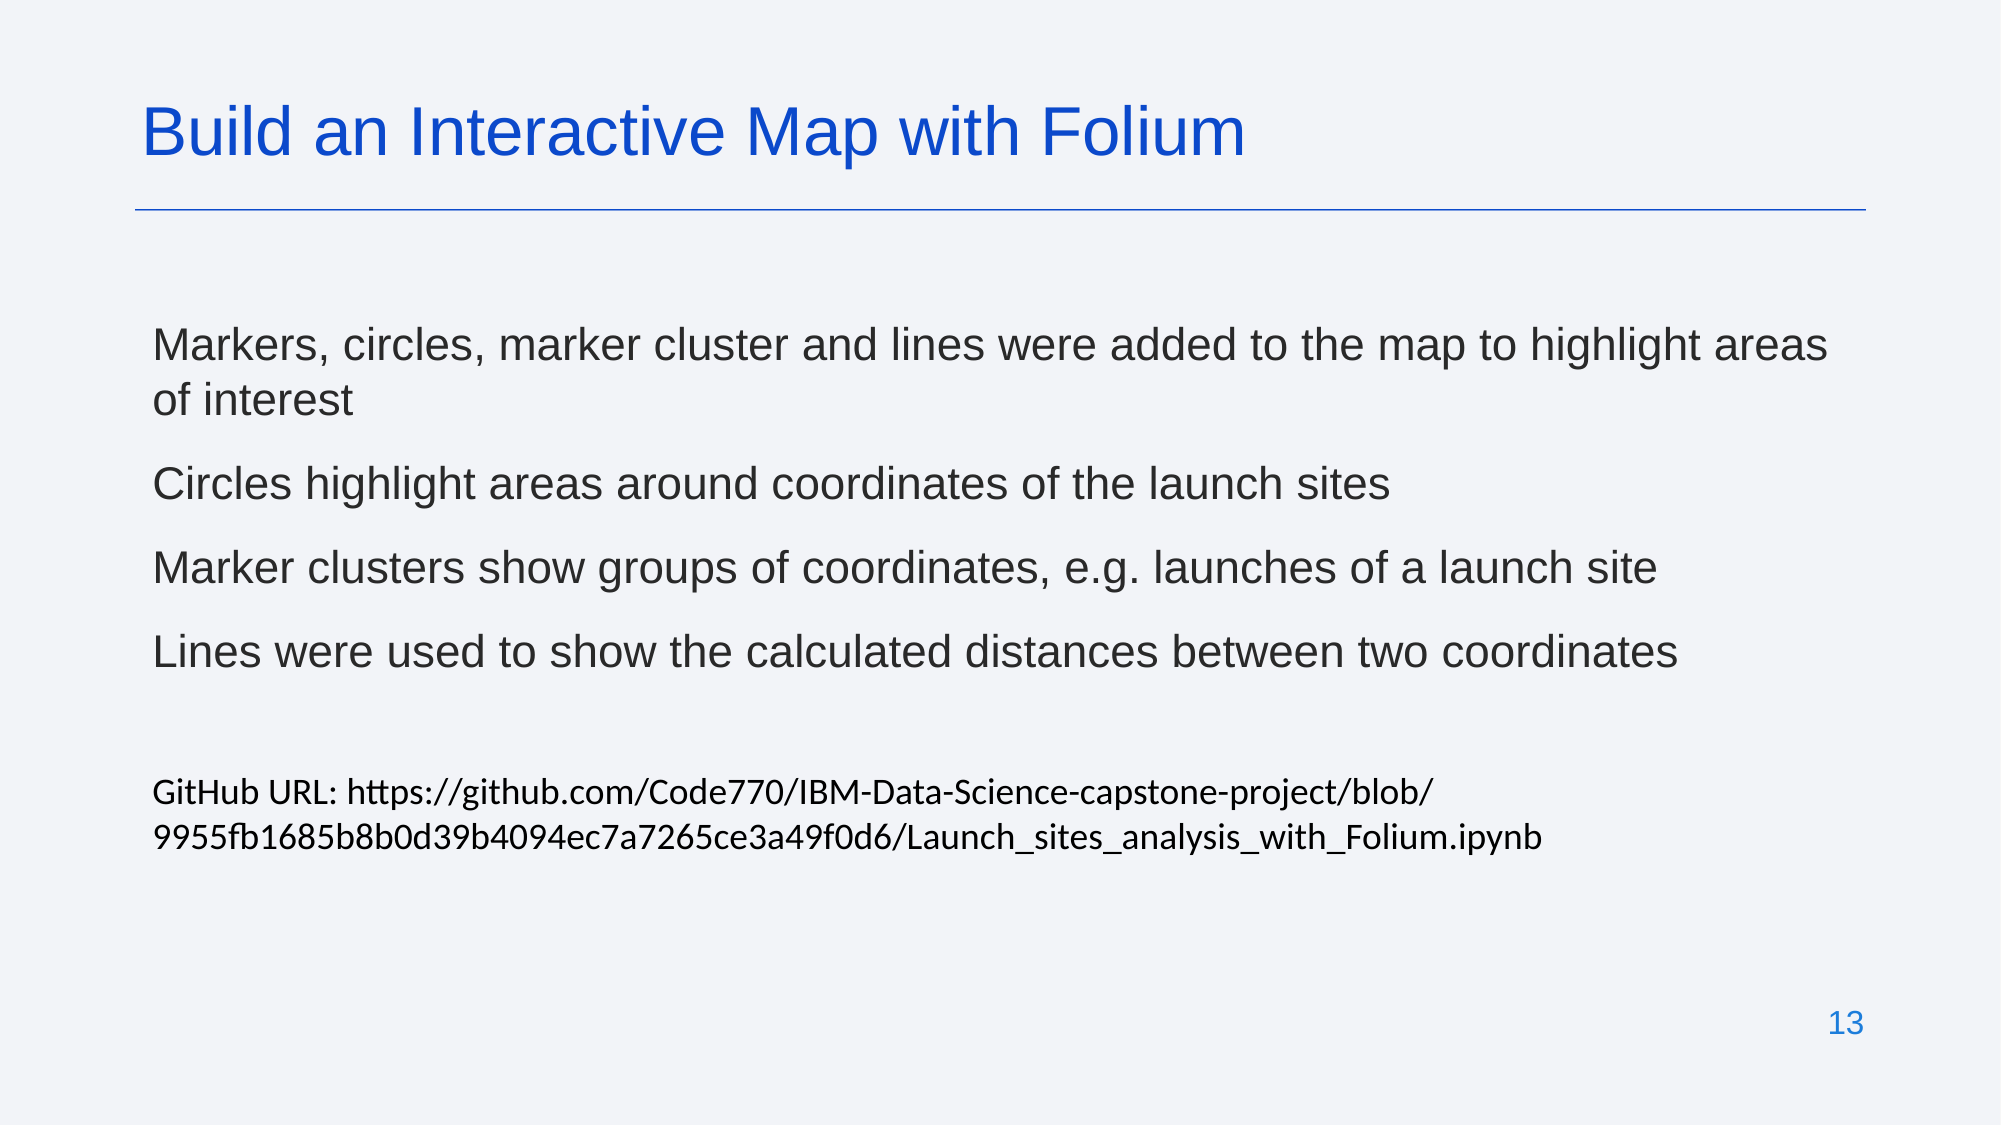

Build an Interactive Map with Folium
Markers, circles, marker cluster and lines were added to the map to highlight areas of interest
Circles highlight areas around coordinates of the launch sites
Marker clusters show groups of coordinates, e.g. launches of a launch site
Lines were used to show the calculated distances between two coordinates

GitHub URL: https://github.com/Code770/IBM-Data-Science-capstone-project/blob/9955fb1685b8b0d39b4094ec7a7265ce3a49f0d6/Launch_sites_analysis_with_Folium.ipynb
13